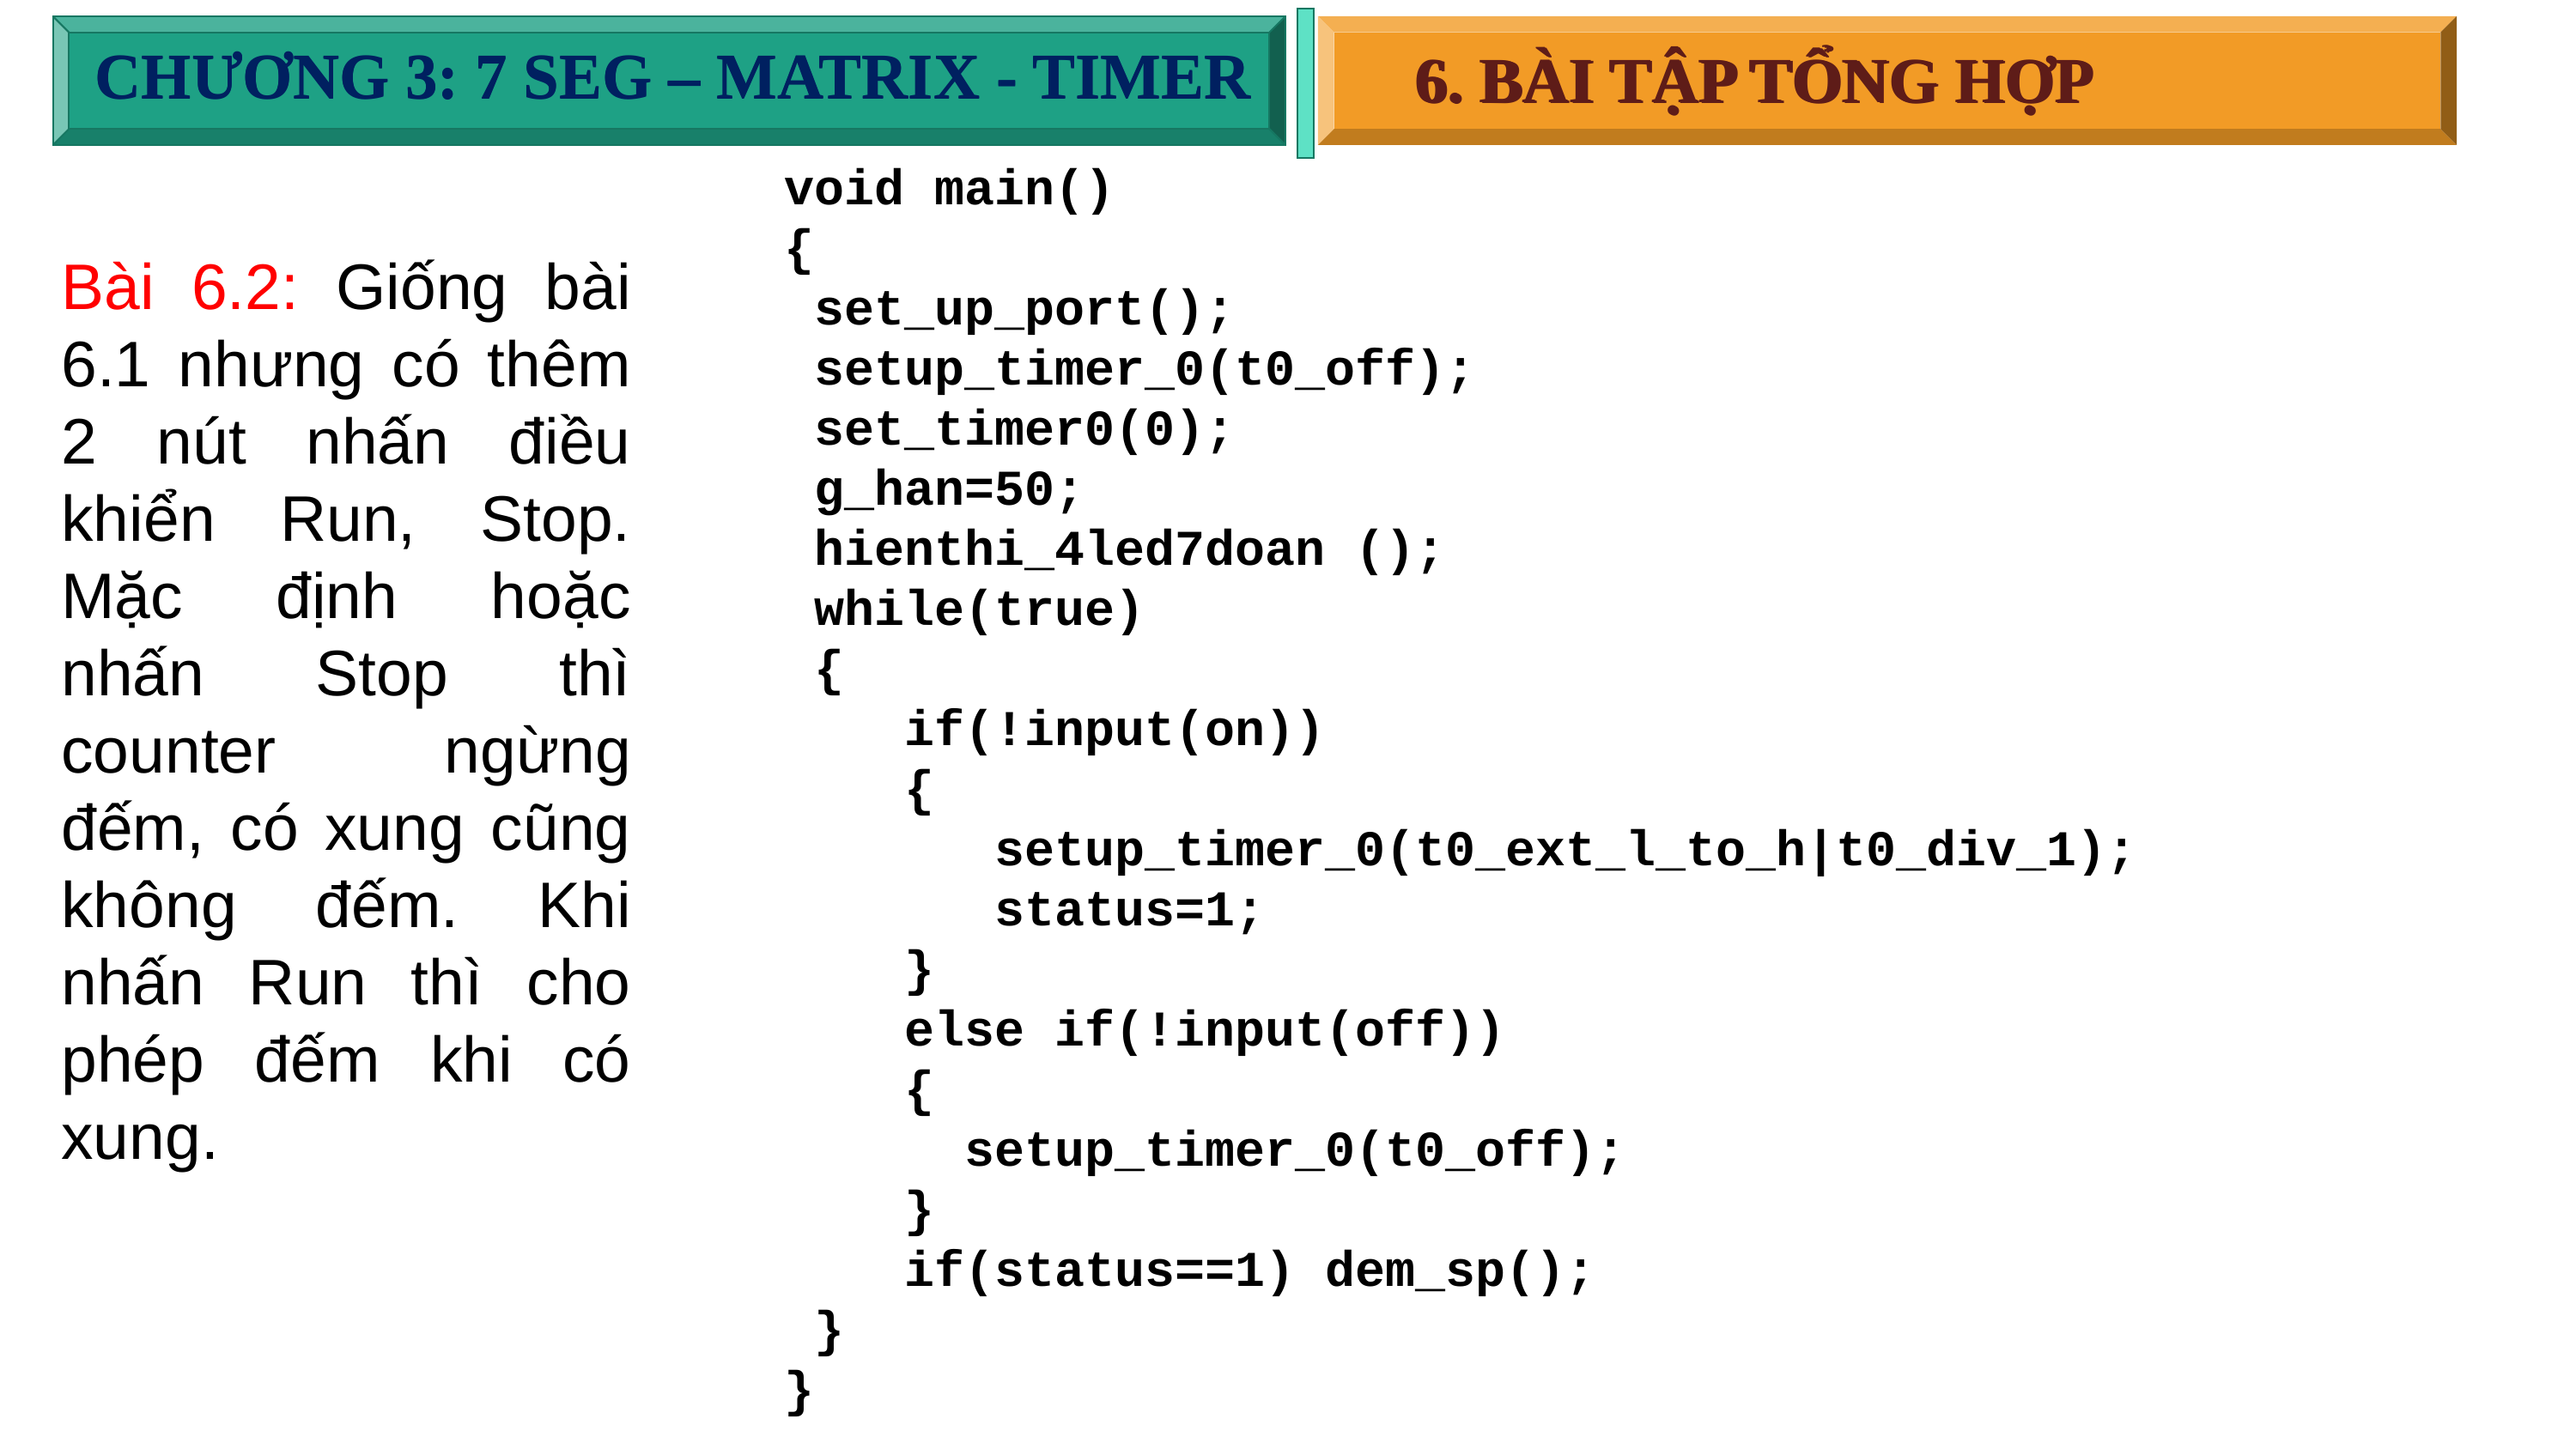

CHƯƠNG 3: 7 SEG – MATRIX - TIMER
CHƯƠNG 3: 7 SEG – MATRIX - TIMER
6. BÀI TẬP TỔNG HỢP
6. BÀI TẬP TỔNG HỢP

void main()
{
 set_up_port();
 setup_timer_0(t0_off);
 set_timer0(0);
 g_han=50;
 hienthi_4led7doan ();
 while(true)
 {
    if(!input(on))
    {
       setup_timer_0(t0_ext_l_to_h|t0_div_1);
       status=1;
    }
    else if(!input(off))
    {
      setup_timer_0(t0_off);
    }
    if(status==1) dem_sp();
 }
}
Bài 6.2: Giống bài 6.1 nhưng có thêm 2 nút nhấn điều khiển Run, Stop. Mặc định hoặc nhấn Stop thì counter ngừng đếm, có xung cũng không đếm. Khi nhấn Run thì cho phép đếm khi có xung.